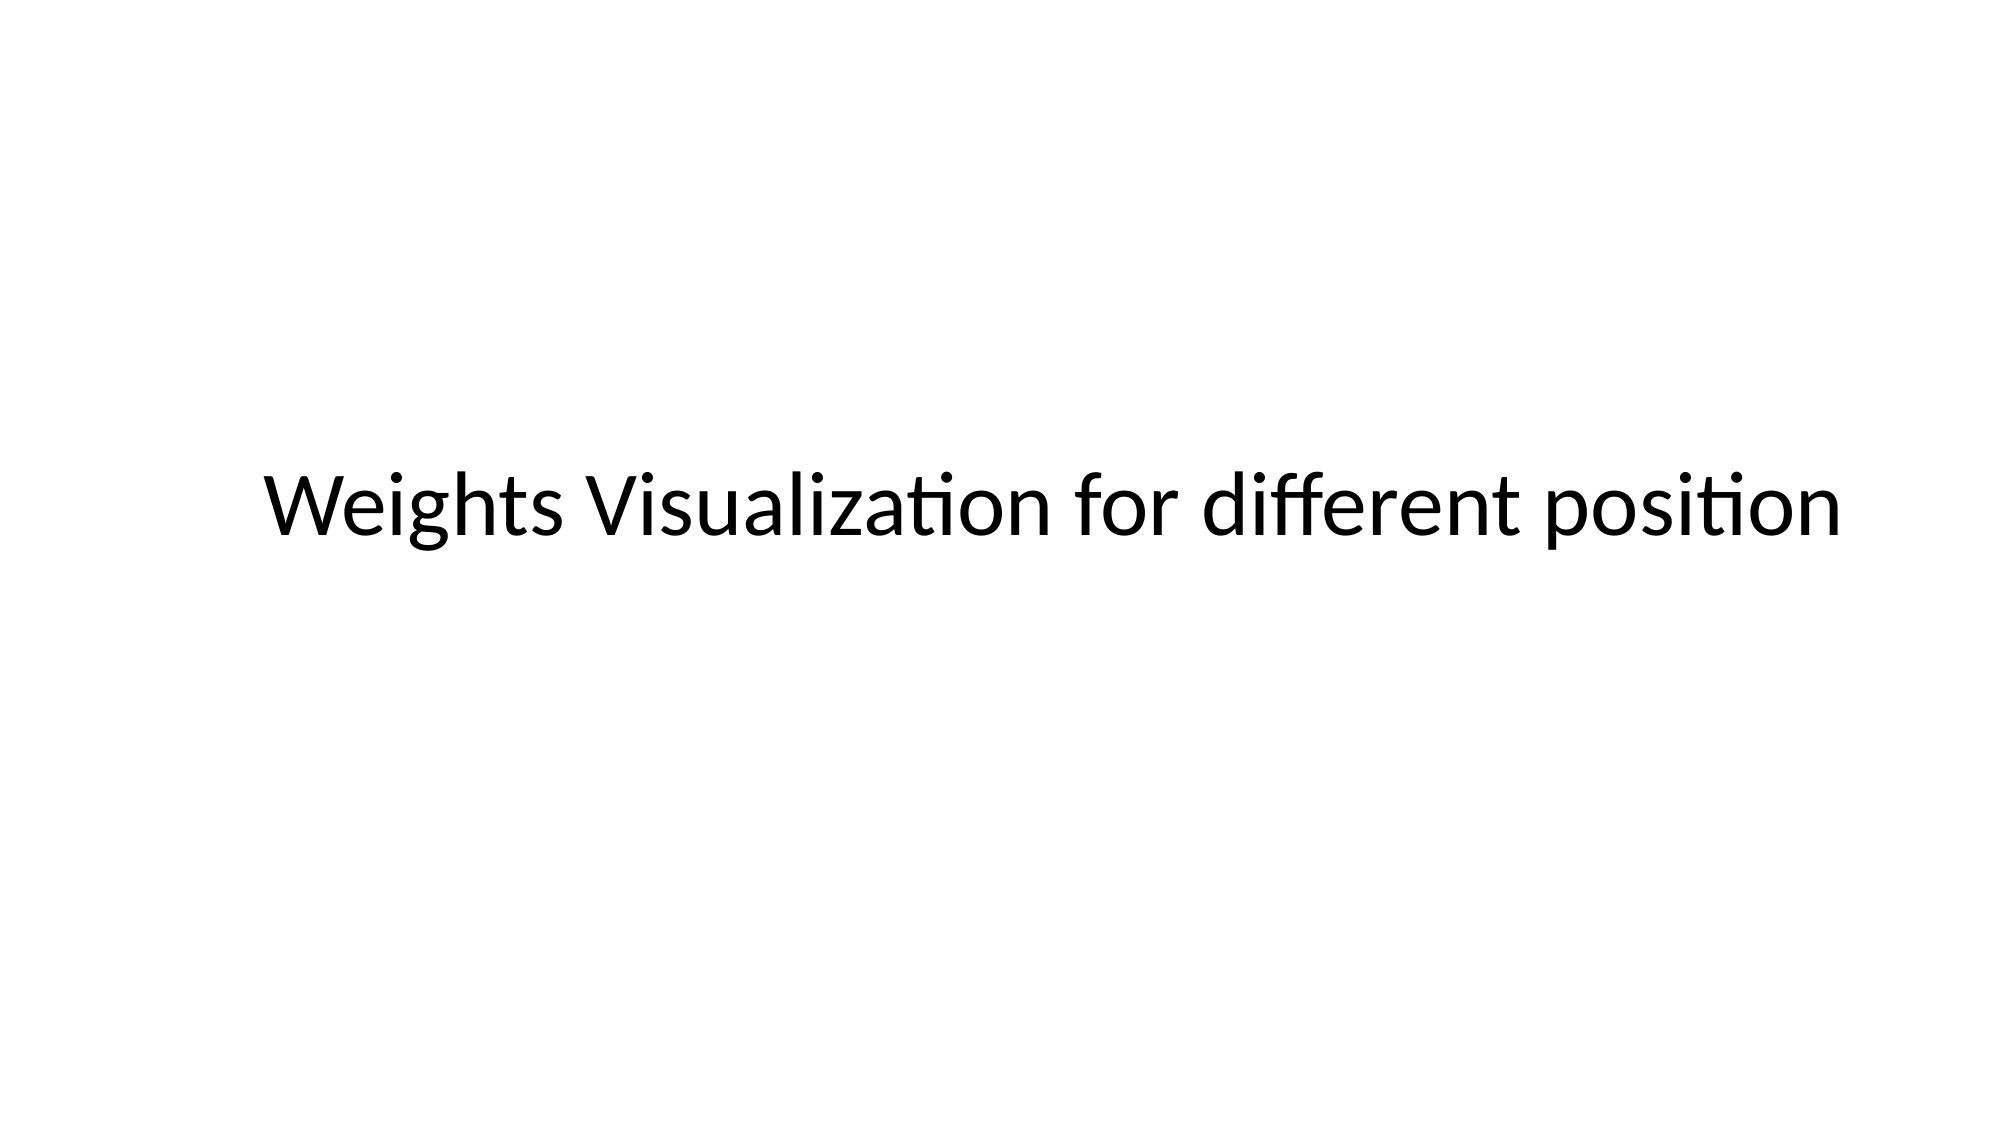

Training Data Sample for Different Contrast
Weights Visualization for different position